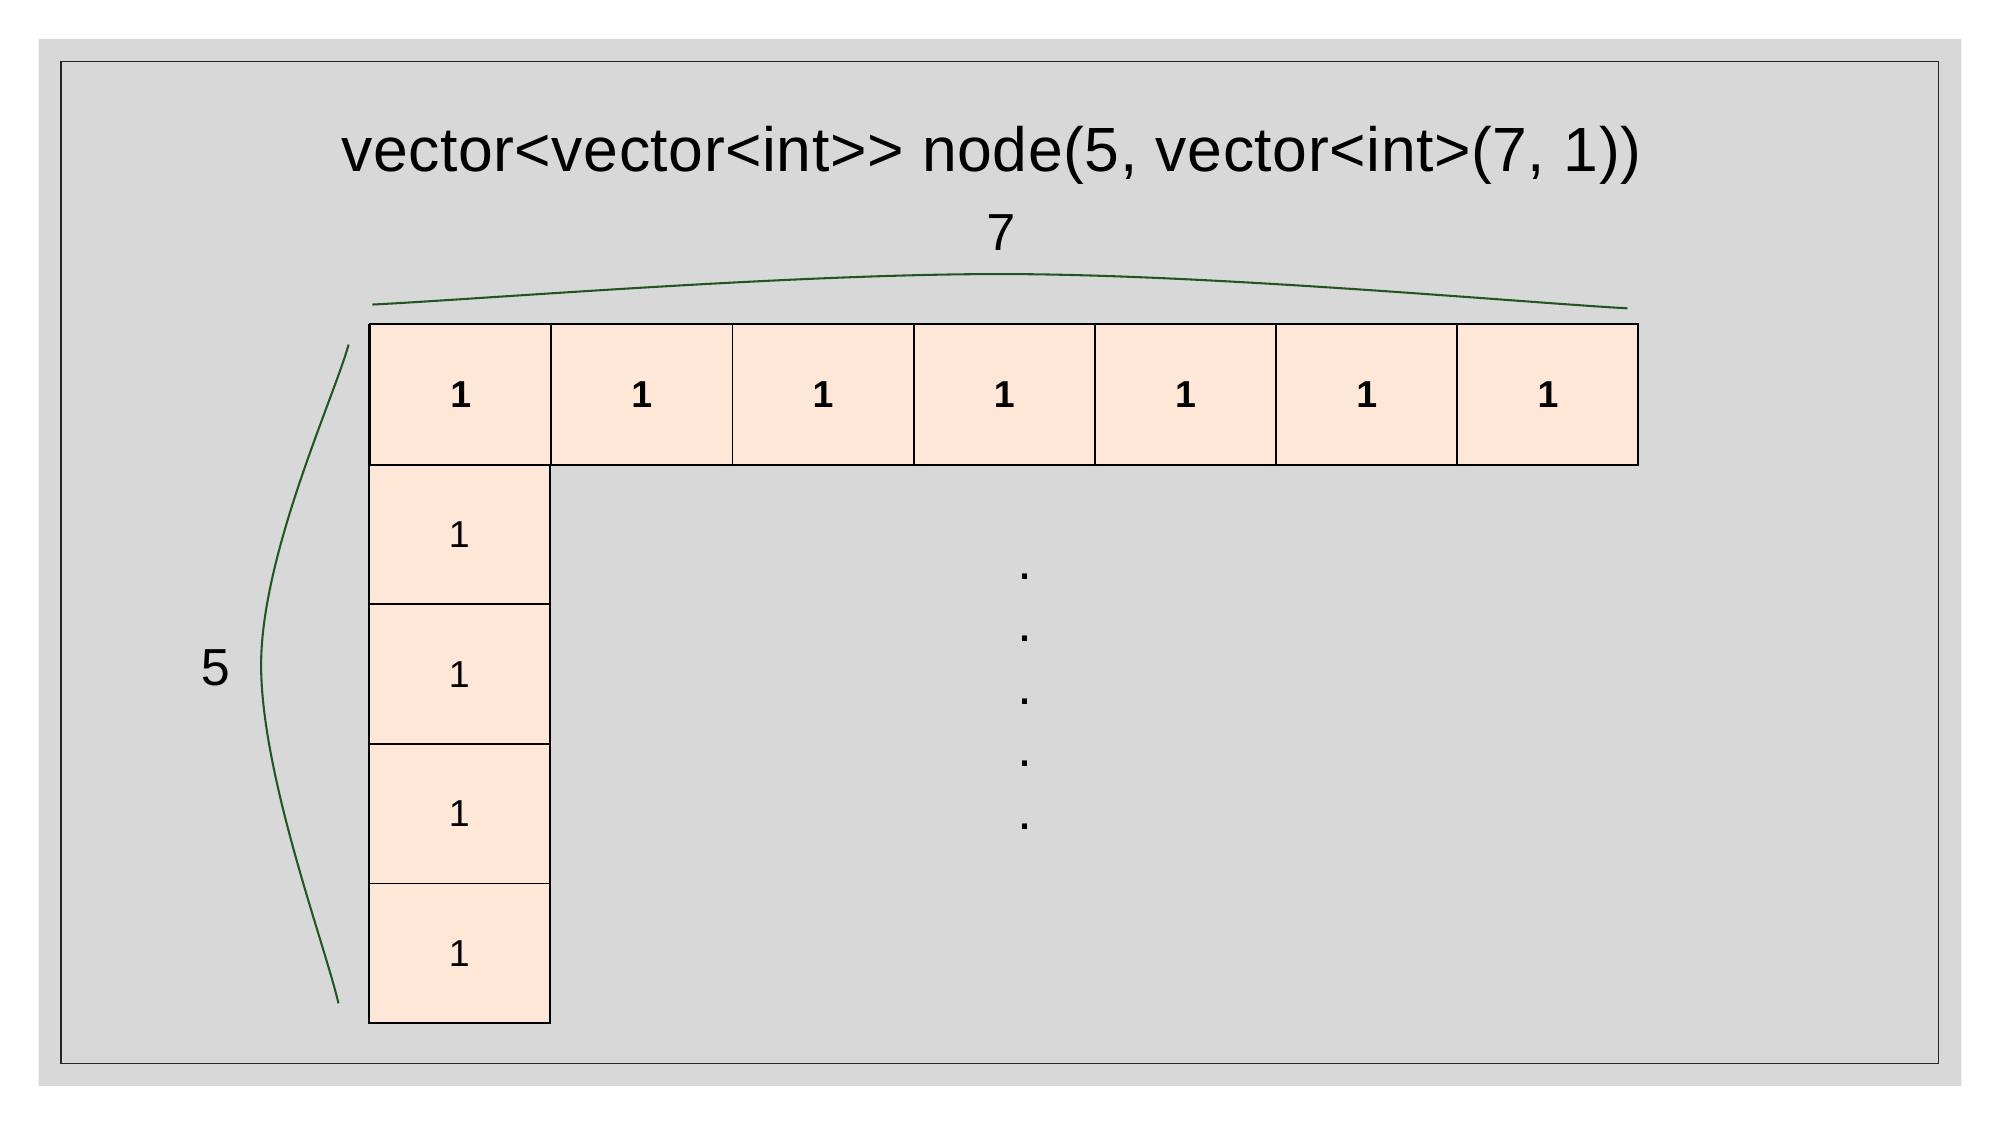

vector<vector<int>> node(5, vector<int>(7, 1))

7

| 1 | 1 | 1 | 1 | 1 | 1 | 1 |
| --- | --- | --- | --- | --- | --- | --- |
|  |
| --- |
| 1 |
| 1 |
| 1 |
| 1 |

.
.
.
.
.
5